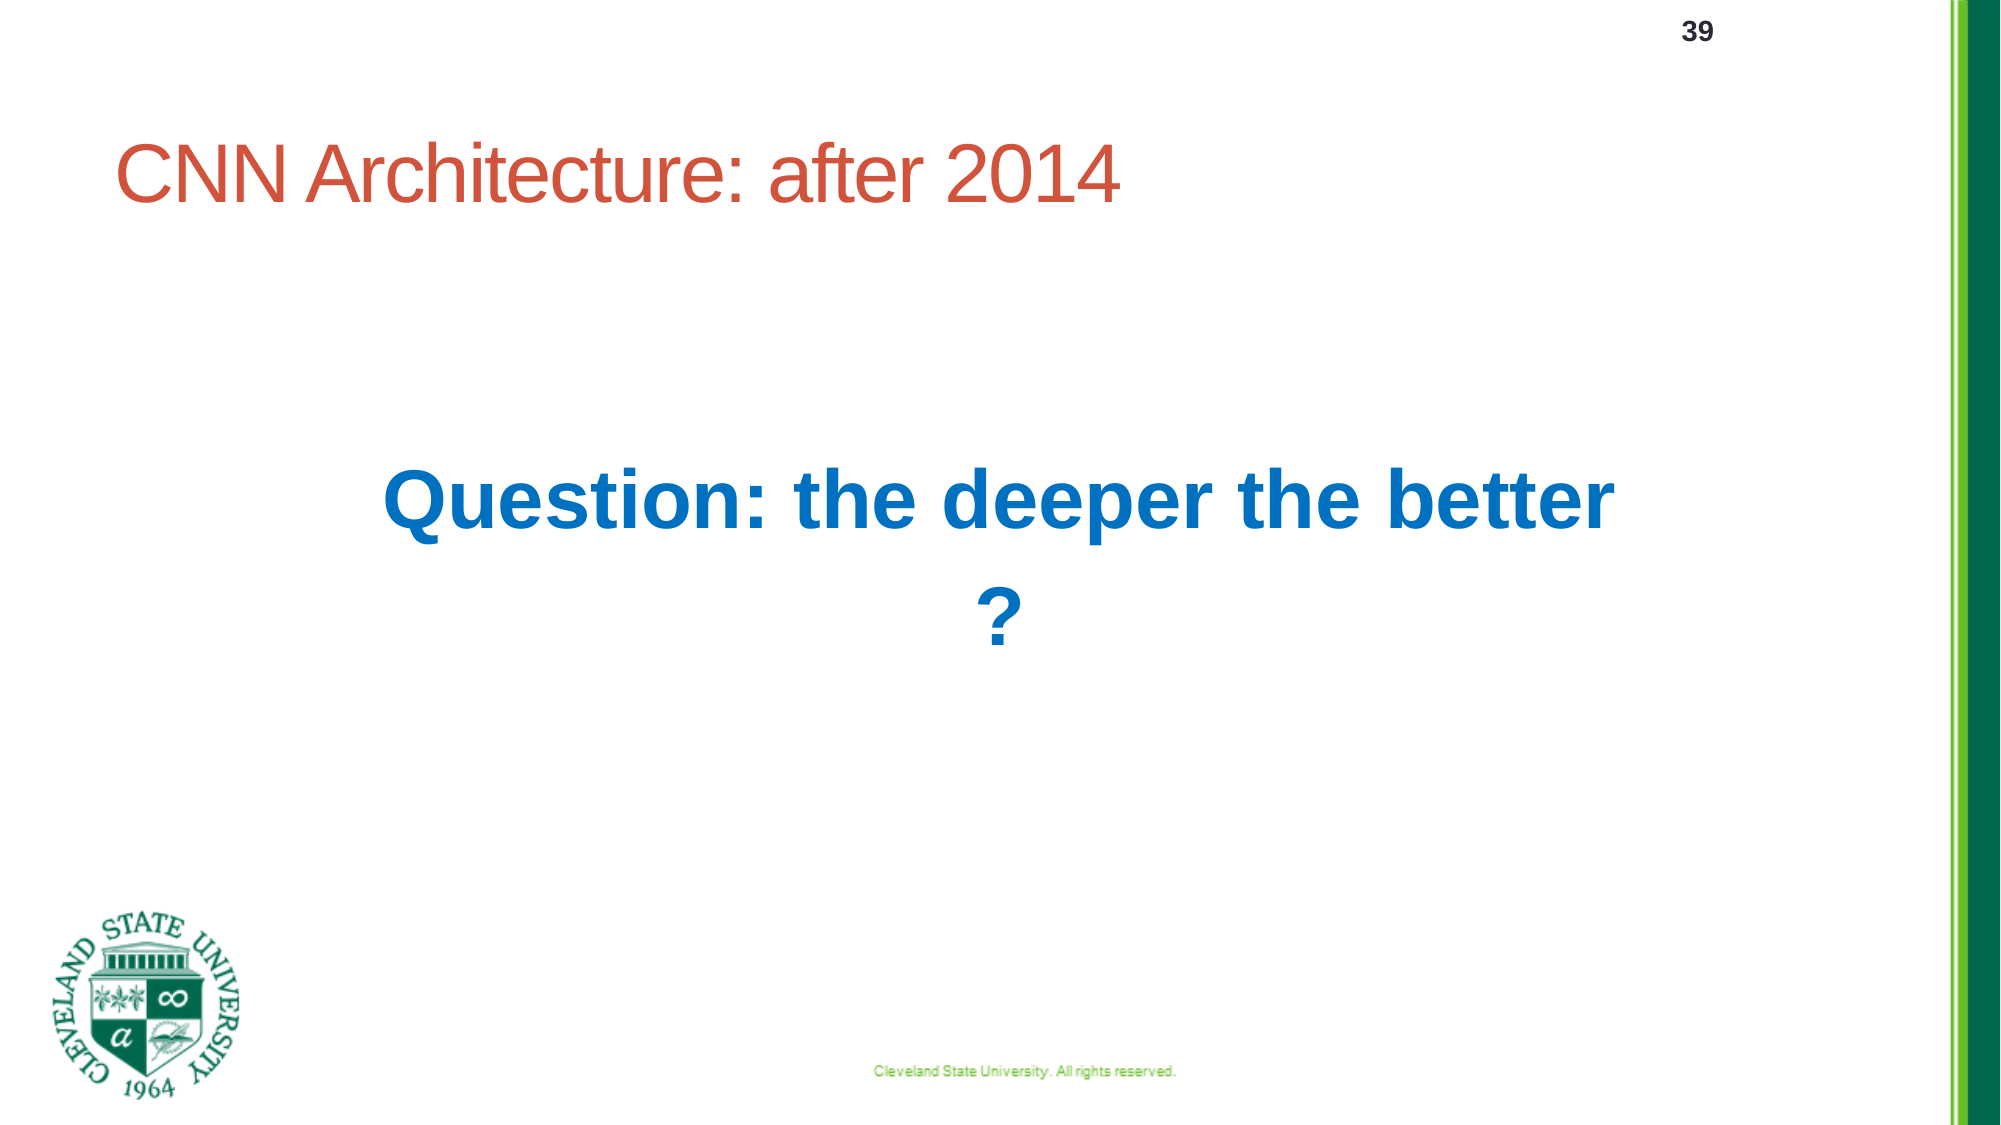

39
# CNN Architecture: after 2014
Question: the deeper the better
?